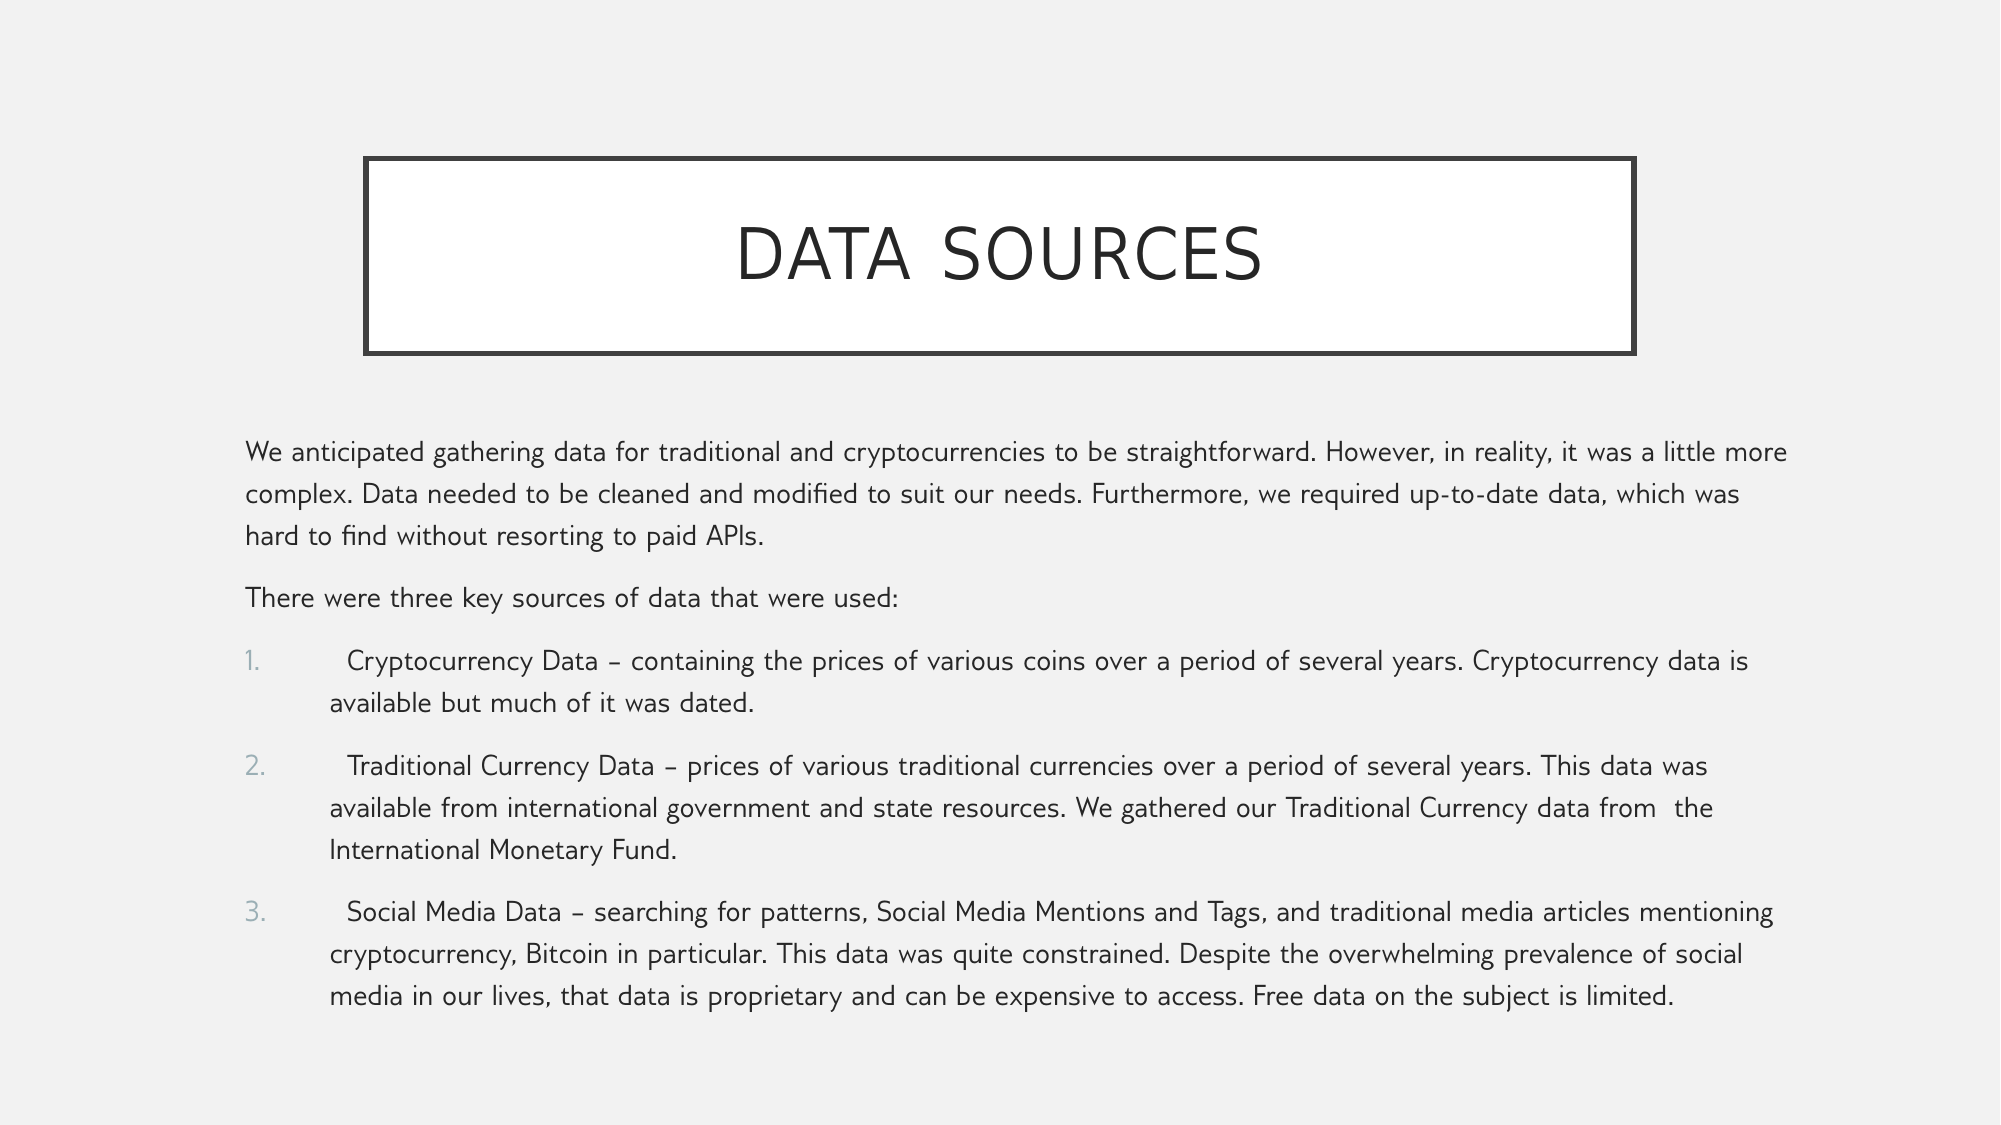

# Data Sources
We anticipated gathering data for traditional and cryptocurrencies to be straightforward. However, in reality, it was a little more complex. Data needed to be cleaned and modified to suit our needs. Furthermore, we required up-to-date data, which was hard to find without resorting to paid APIs.
There were three key sources of data that were used:
  Cryptocurrency Data – containing the prices of various coins over a period of several years. Cryptocurrency data is available but much of it was dated.
  Traditional Currency Data – prices of various traditional currencies over a period of several years. This data was available from international government and state resources. We gathered our Traditional Currency data from  the International Monetary Fund.
  Social Media Data – searching for patterns, Social Media Mentions and Tags, and traditional media articles mentioning cryptocurrency, Bitcoin in particular. This data was quite constrained. Despite the overwhelming prevalence of social media in our lives, that data is proprietary and can be expensive to access. Free data on the subject is limited.